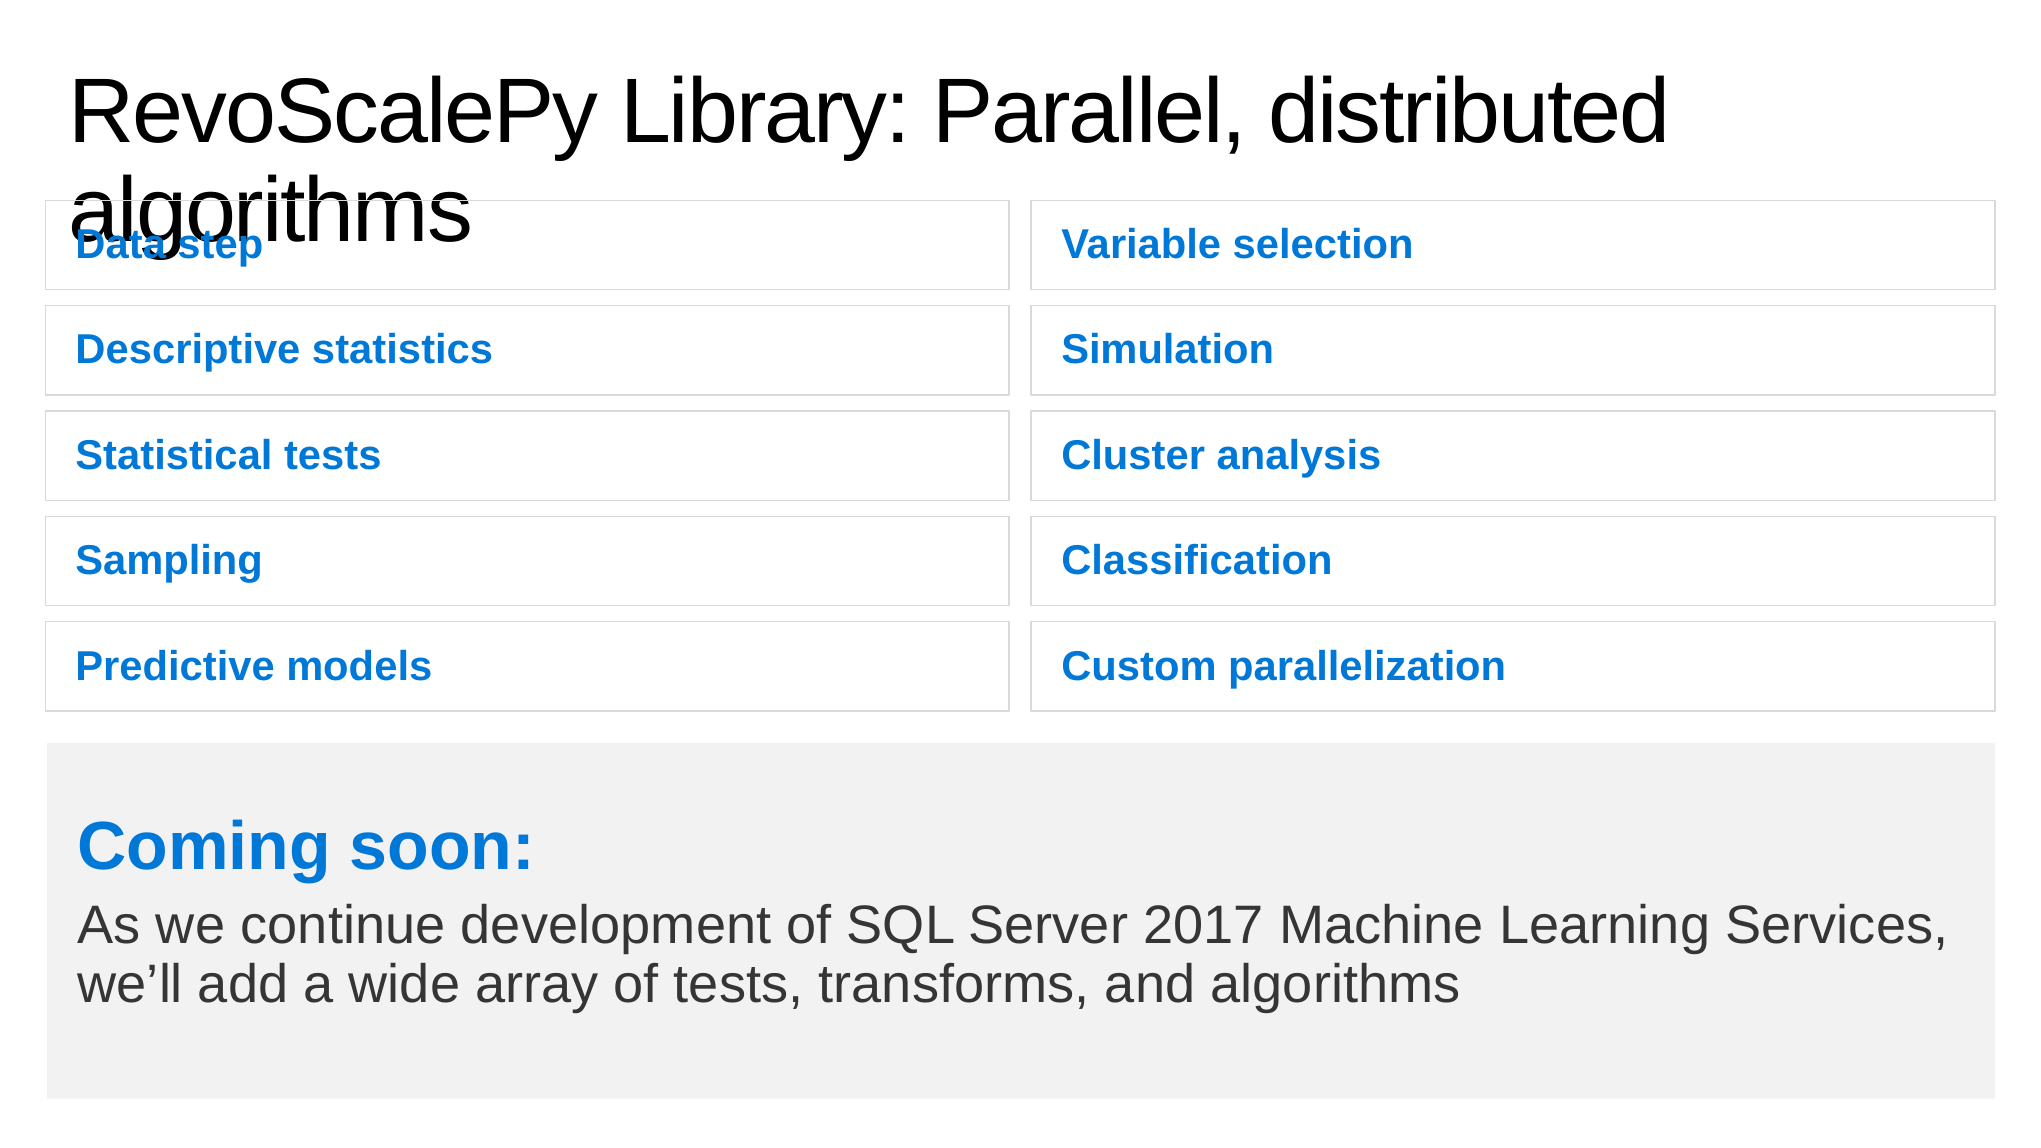

# RevoScalePy Library: Parallel, distributed algorithms
Data step
Variable selection
Simulation
Descriptive statistics
Statistical tests
Cluster analysis
Sampling
Classification
Predictive models
Custom parallelization

Coming soon:
As we continue development of SQL Server 2017 Machine Learning Services,
we’ll add a wide array of tests, transforms, and algorithms